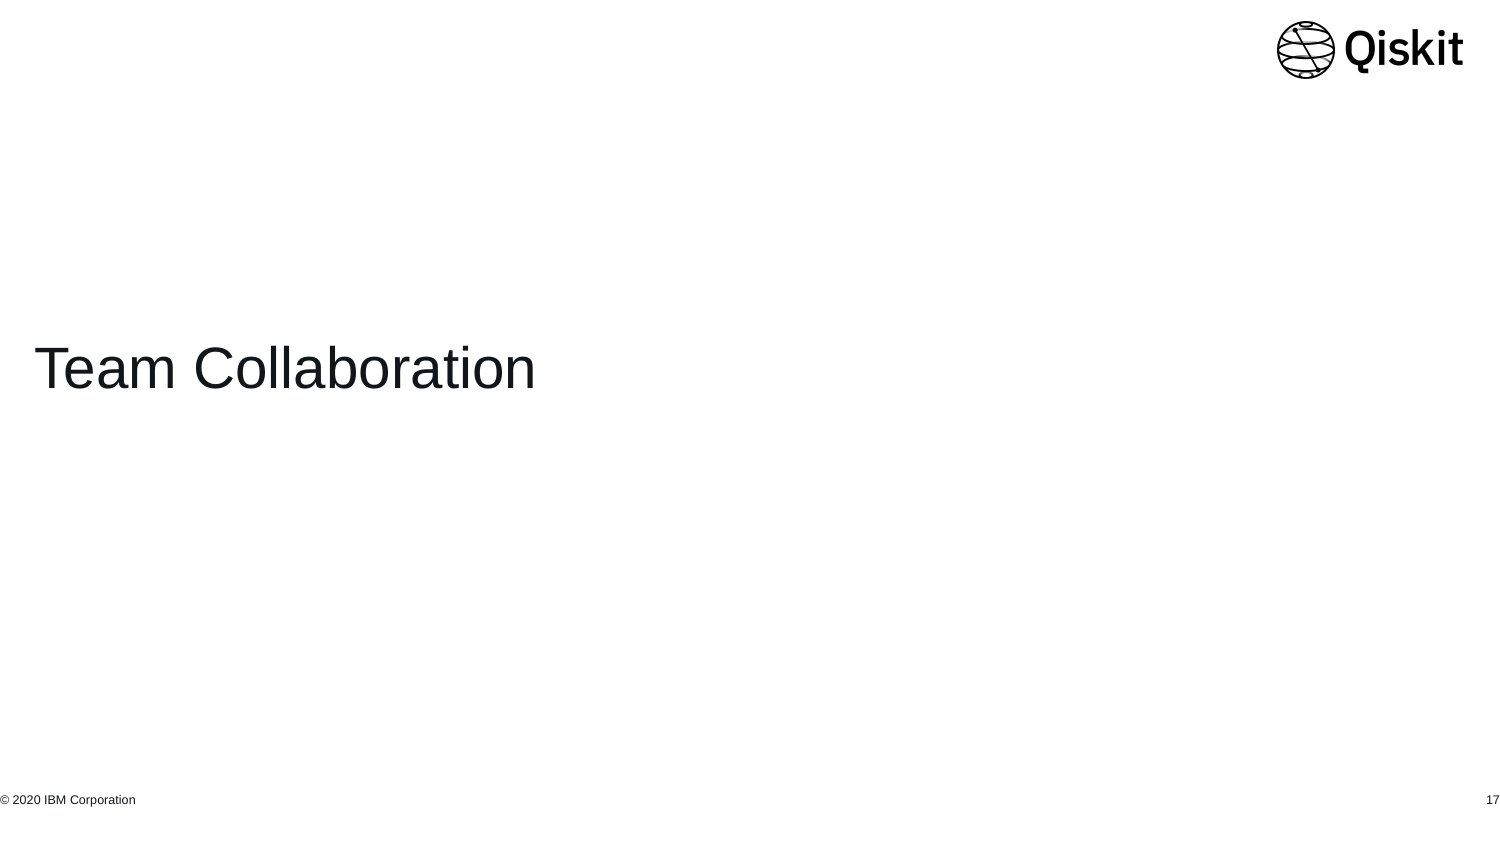

# Team Collaboration
© 2020 IBM Corporation
17